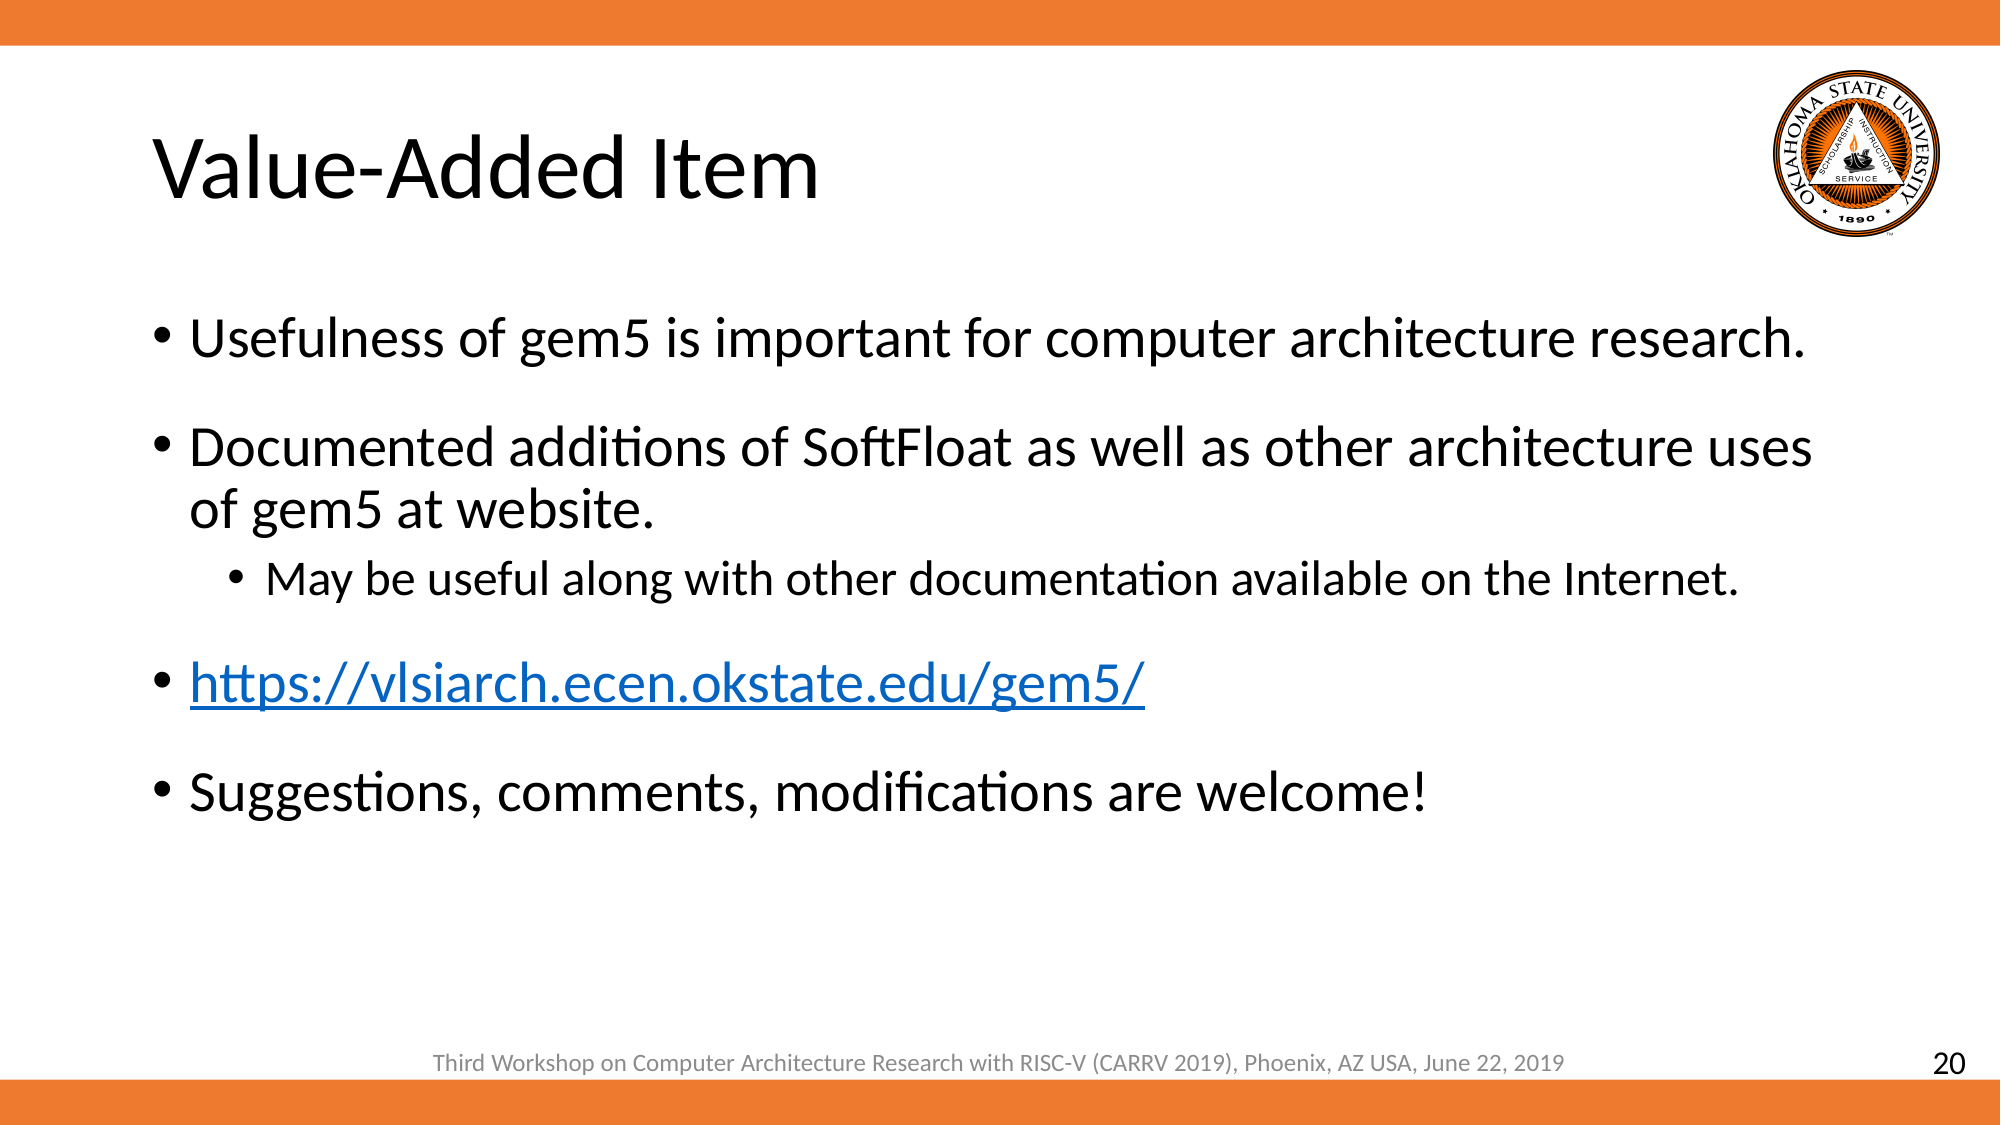

# Value-Added Item
Usefulness of gem5 is important for computer architecture research.
Documented additions of SoftFloat as well as other architecture uses of gem5 at website.
May be useful along with other documentation available on the Internet.
https://vlsiarch.ecen.okstate.edu/gem5/
Suggestions, comments, modifications are welcome!
Third Workshop on Computer Architecture Research with RISC-V (CARRV 2019), Phoenix, AZ USA, June 22, 2019
20